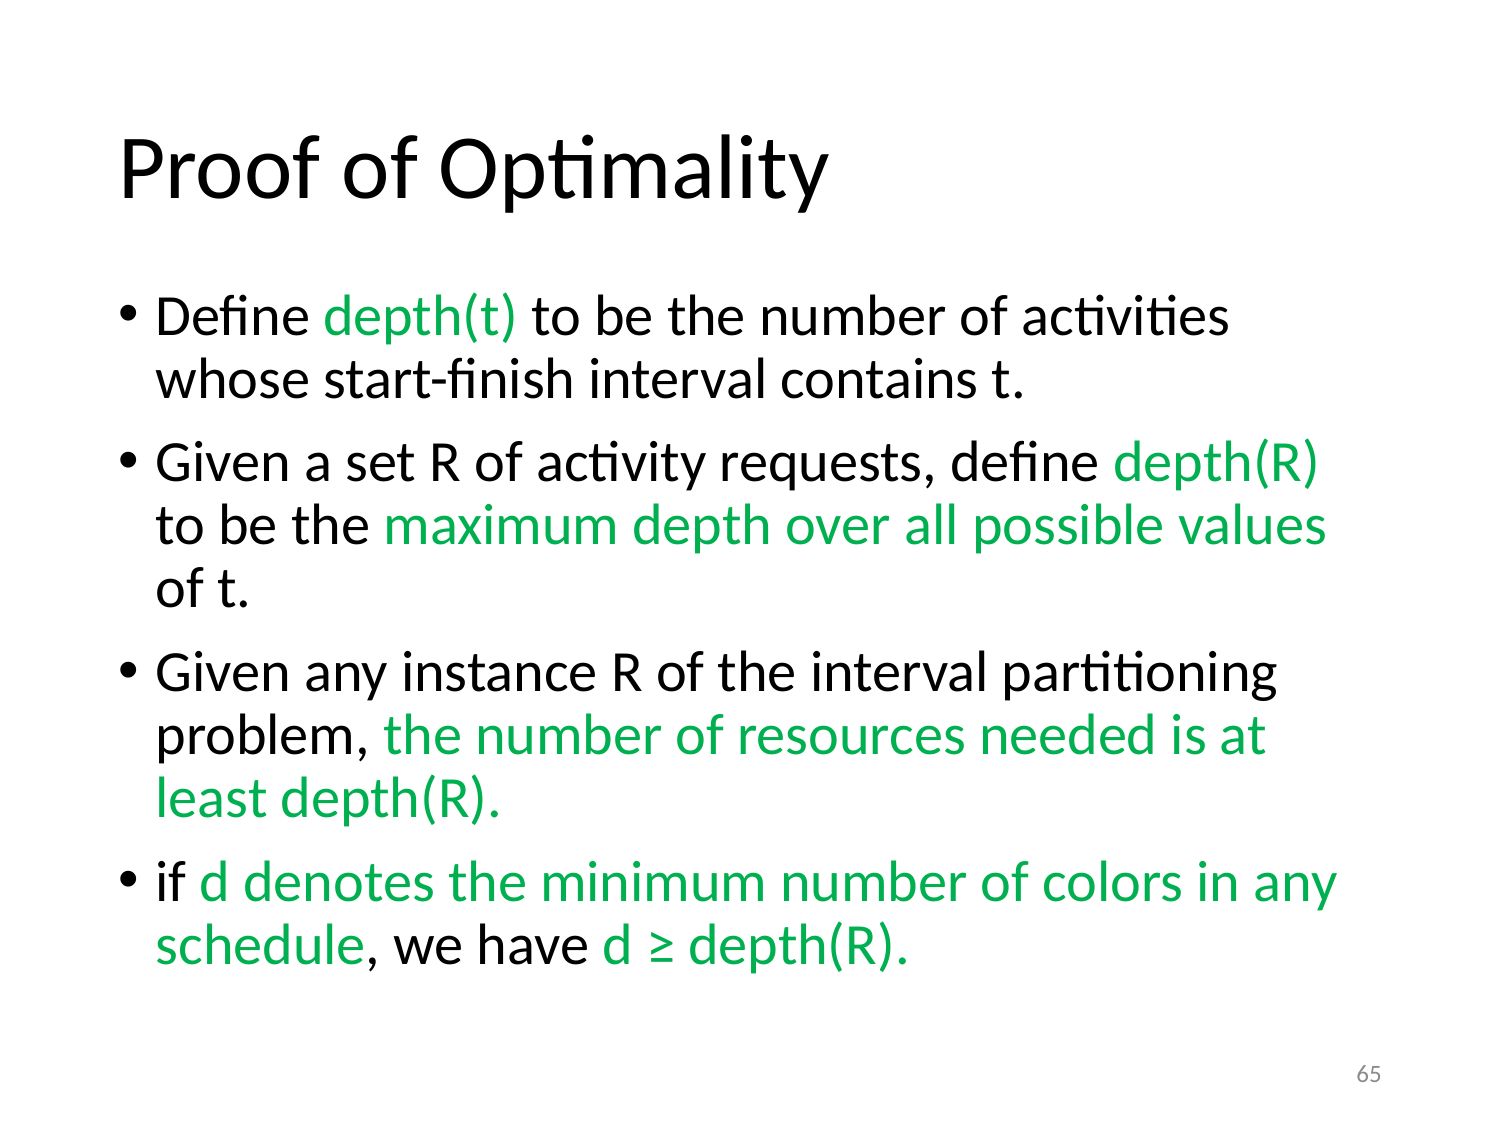

# Proof of Optimality
Define depth(t) to be the number of activities whose start-finish interval contains t.
Given a set R of activity requests, define depth(R) to be the maximum depth over all possible values of t.
Given any instance R of the interval partitioning problem, the number of resources needed is at least depth(R).
if d denotes the minimum number of colors in any schedule, we have d ≥ depth(R).

65